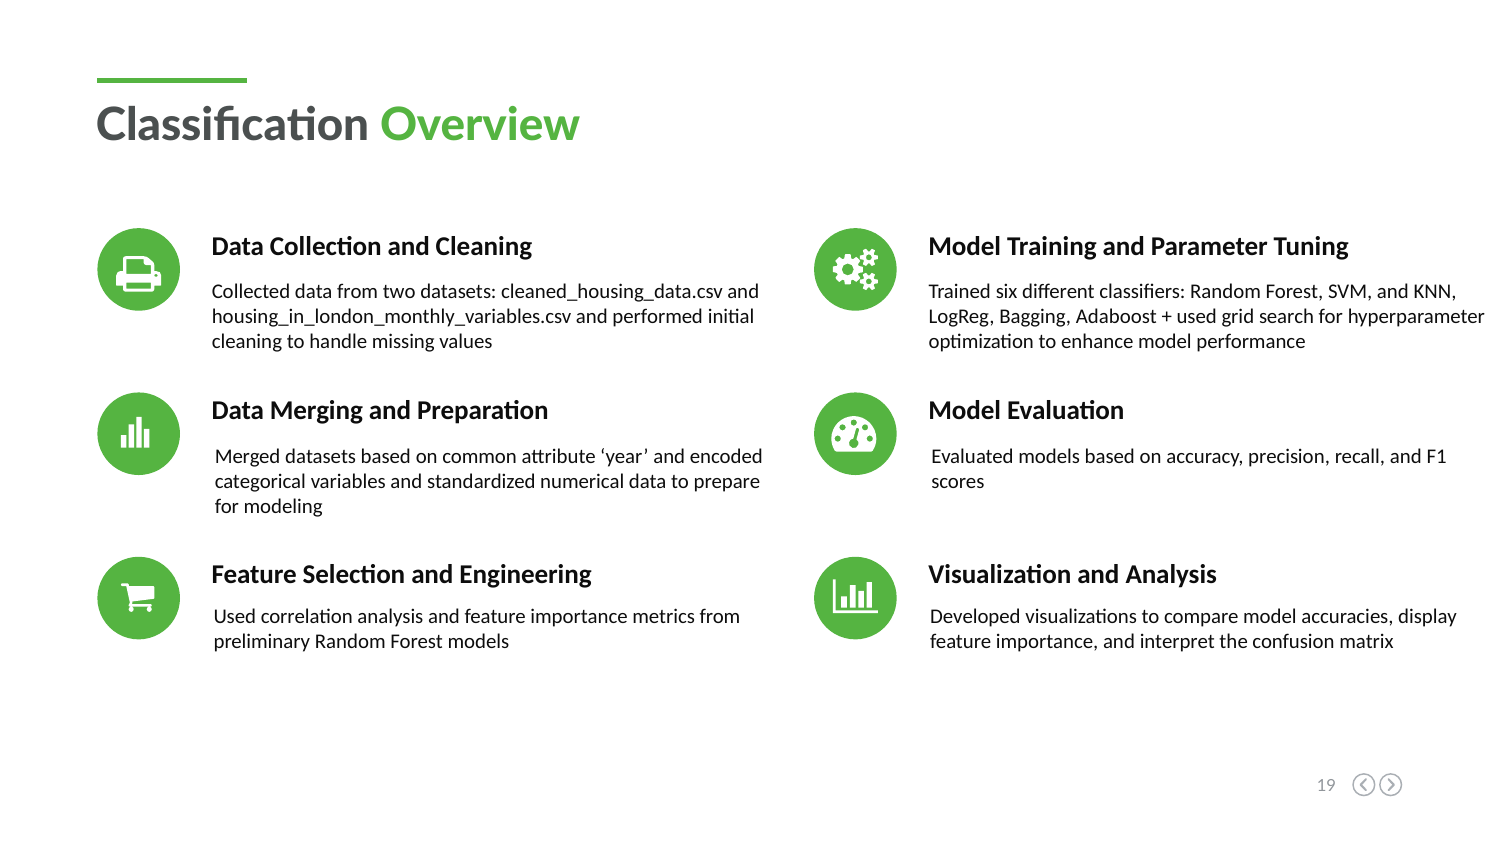

Classification Overview

Data Collection and Cleaning
Collected data from two datasets: cleaned_housing_data.csv and housing_in_london_monthly_variables.csv and performed initial cleaning to handle missing values

Model Training and Parameter Tuning
Trained six different classifiers: Random Forest, SVM, and KNN, LogReg, Bagging, Adaboost + used grid search for hyperparameter optimization to enhance model performance

Data Merging and Preparation
Merged datasets based on common attribute ‘year’ and encoded categorical variables and standardized numerical data to prepare for modeling

Model Evaluation
Evaluated models based on accuracy, precision, recall, and F1 scores

Feature Selection and Engineering
Used correlation analysis and feature importance metrics from preliminary Random Forest models

Visualization and Analysis
Developed visualizations to compare model accuracies, display feature importance, and interpret the confusion matrix